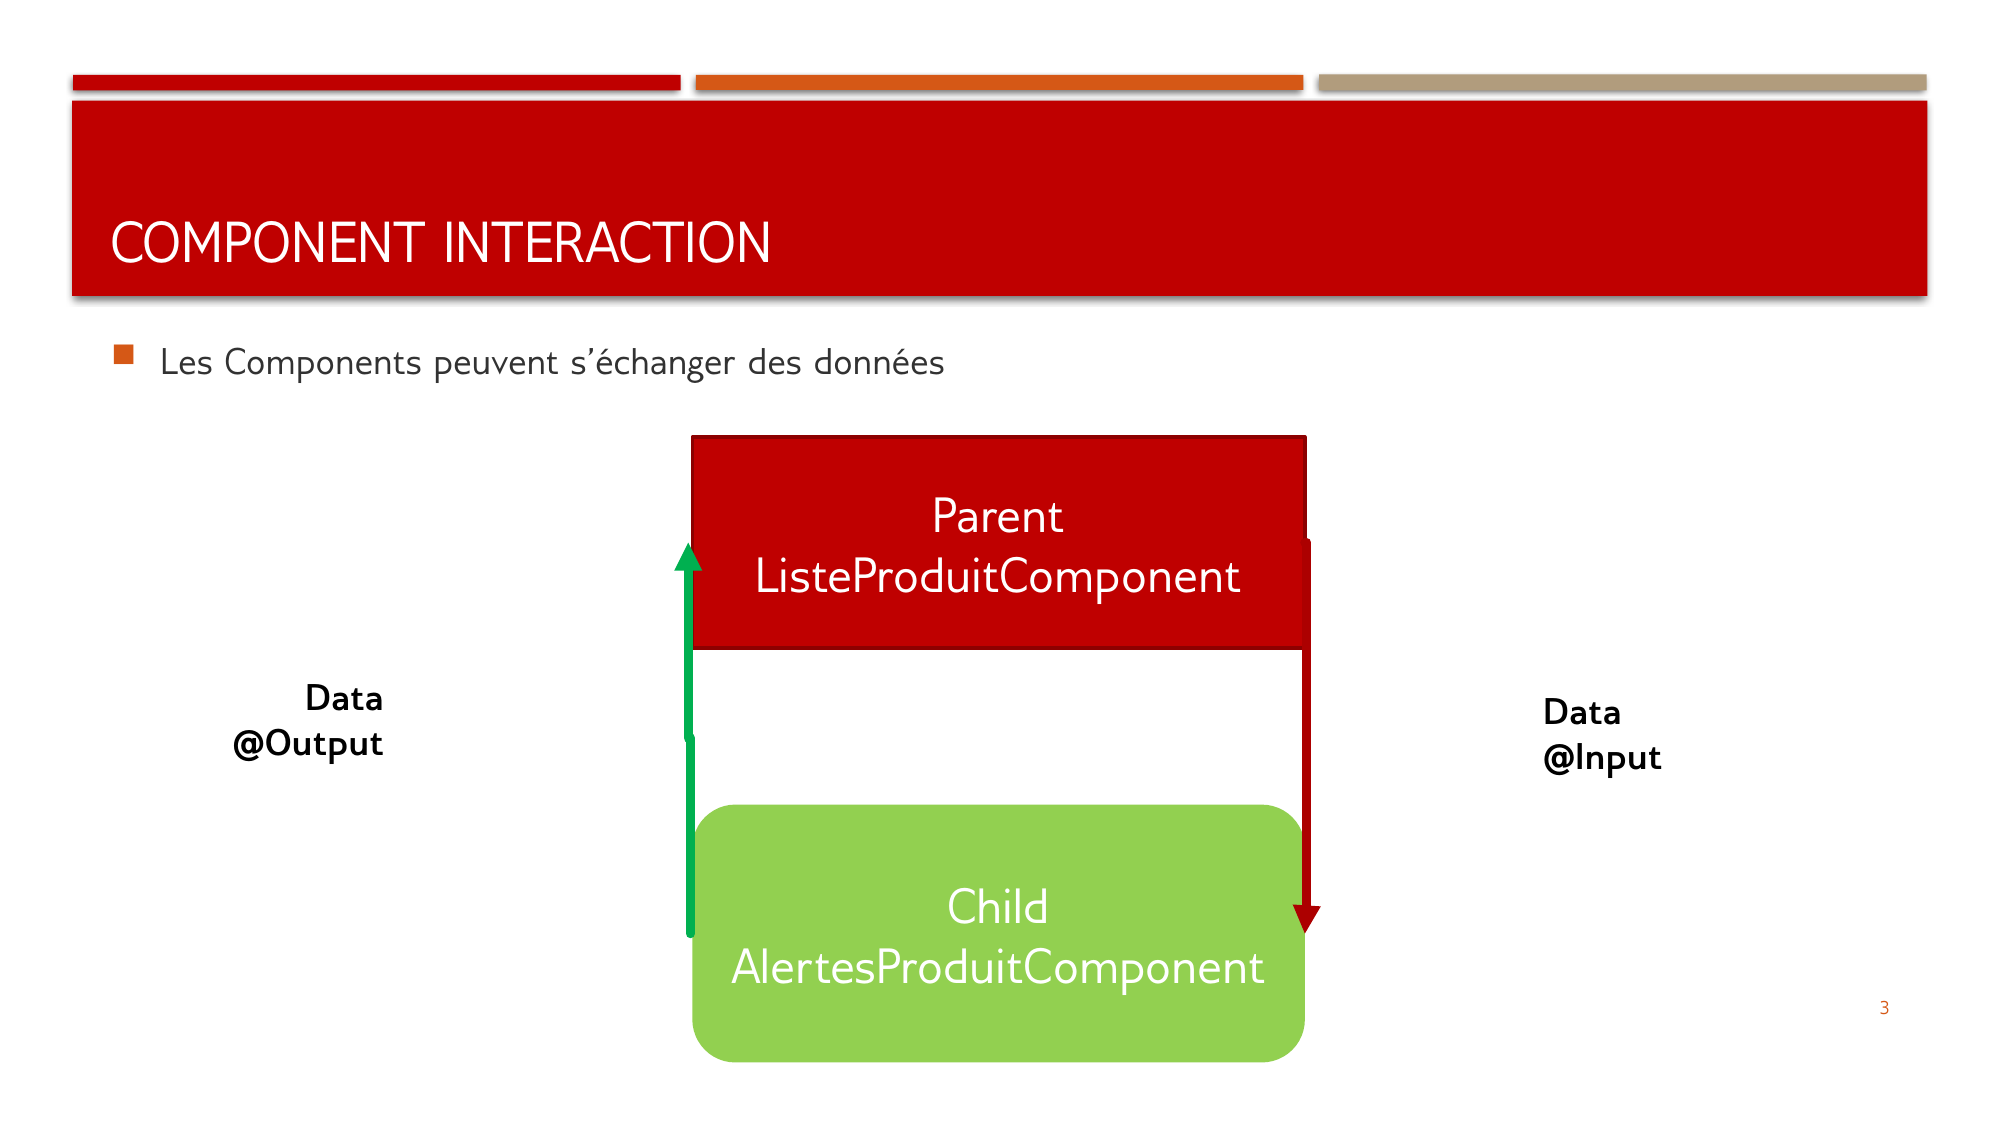

# Component Interaction
Les Components peuvent s’échanger des données
Parent
ListeProduitComponent
Data
@Output
Data
@Input
Child
AlertesProduitComponent
3